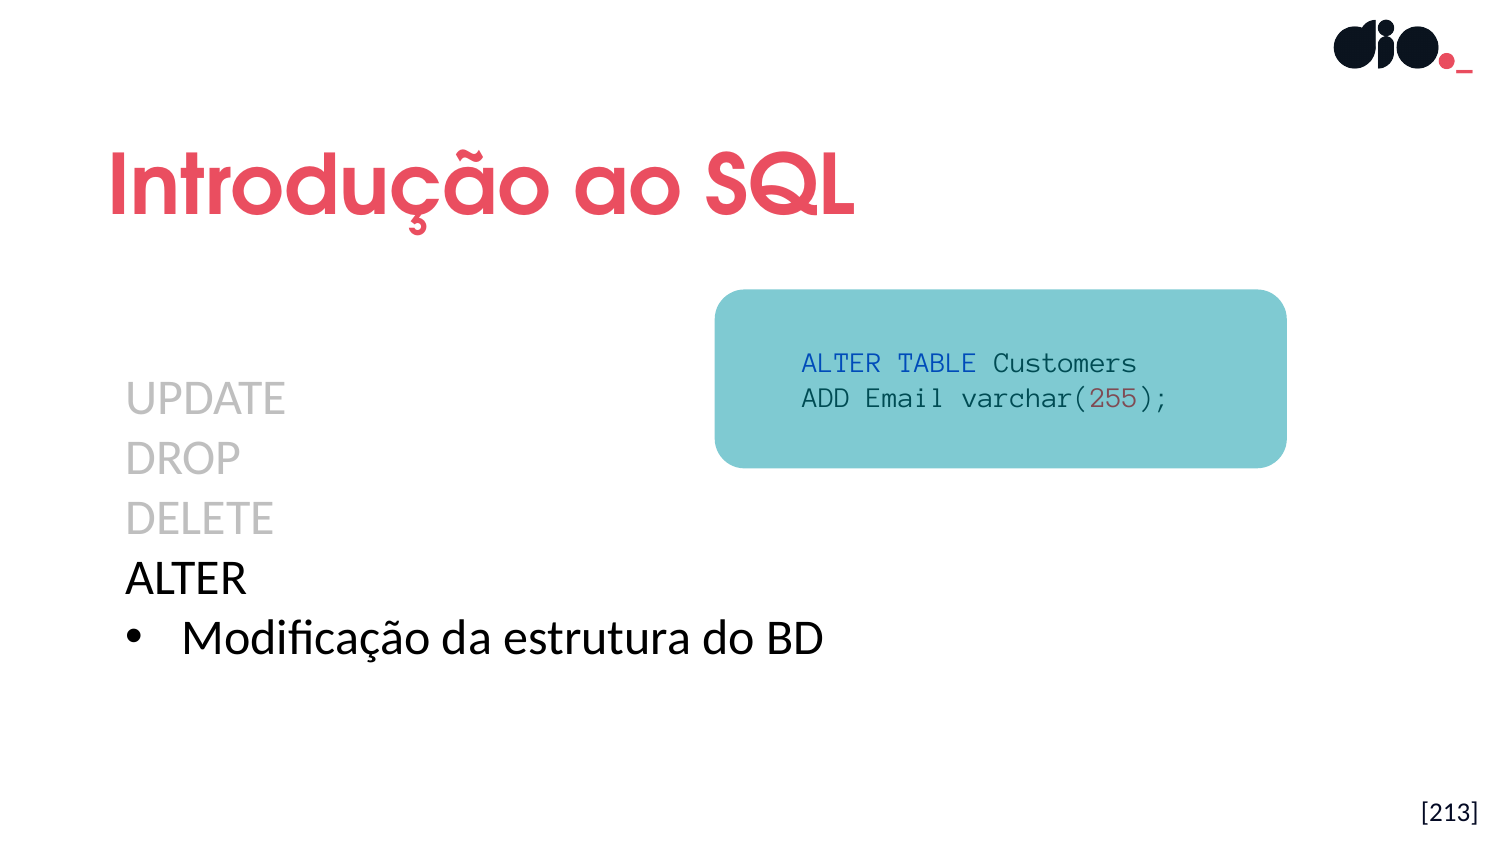

Introdução ao SQL
UPDATE
DROP
DELETE
ALTER
Modificação da estrutura do BD

ALTER TABLE Customers 
ADD Email varchar(255);
[213]